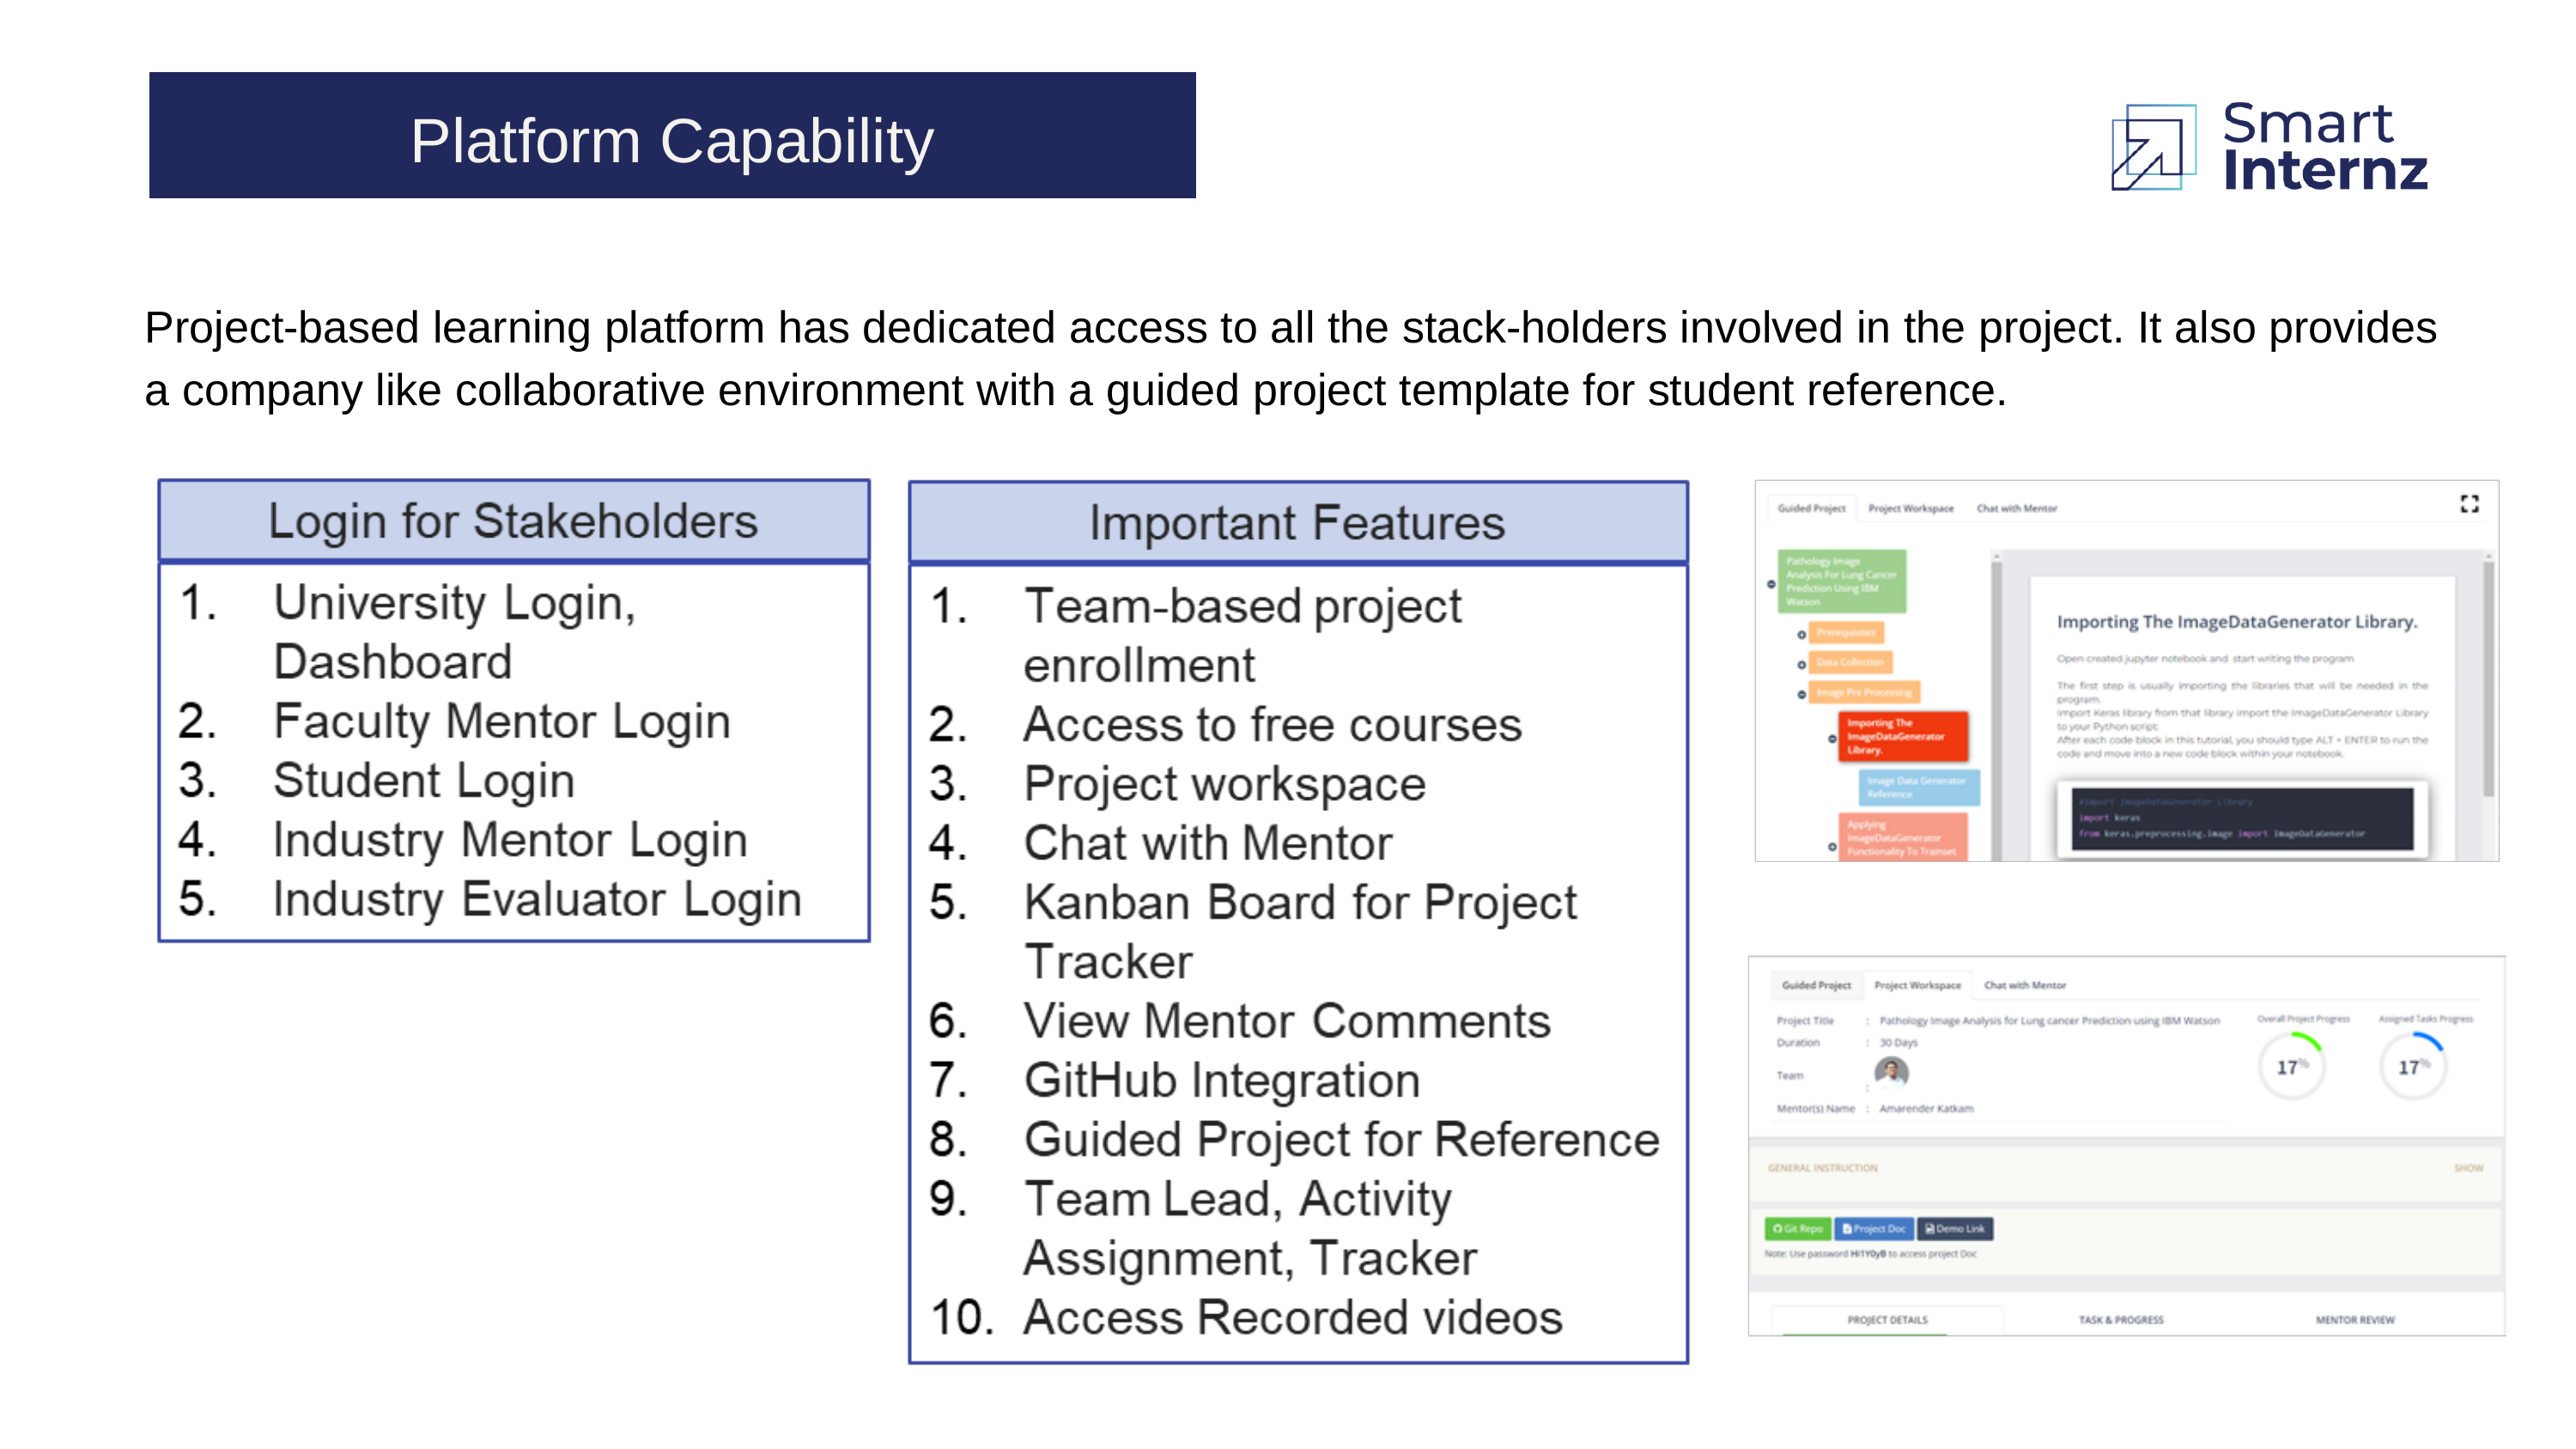

Platform Capability

Project-based learning platform has dedicated access to all the stack-holders involved in the project. It also provides a company like collaborative environment with a guided project template for student reference.